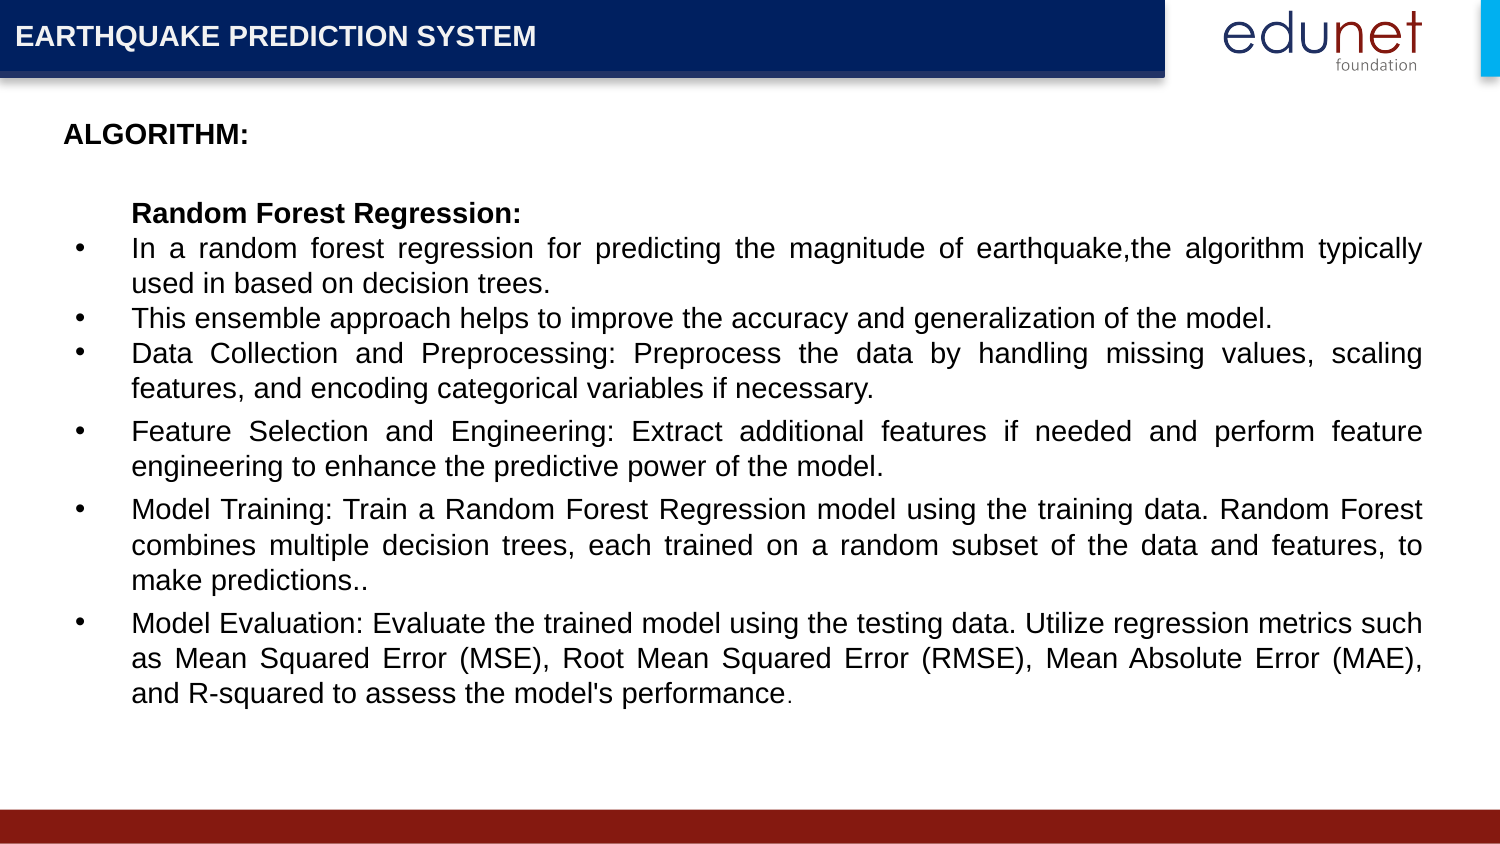

EARTHQUAKE PREDICTION SYSTEM
# ALGORITHM:
Random Forest Regression:
In a random forest regression for predicting the magnitude of earthquake,the algorithm typically used in based on decision trees.
This ensemble approach helps to improve the accuracy and generalization of the model.
Data Collection and Preprocessing: Preprocess the data by handling missing values, scaling features, and encoding categorical variables if necessary.
Feature Selection and Engineering: Extract additional features if needed and perform feature engineering to enhance the predictive power of the model.
Model Training: Train a Random Forest Regression model using the training data. Random Forest combines multiple decision trees, each trained on a random subset of the data and features, to make predictions..
Model Evaluation: Evaluate the trained model using the testing data. Utilize regression metrics such as Mean Squared Error (MSE), Root Mean Squared Error (RMSE), Mean Absolute Error (MAE), and R-squared to assess the model's performance.